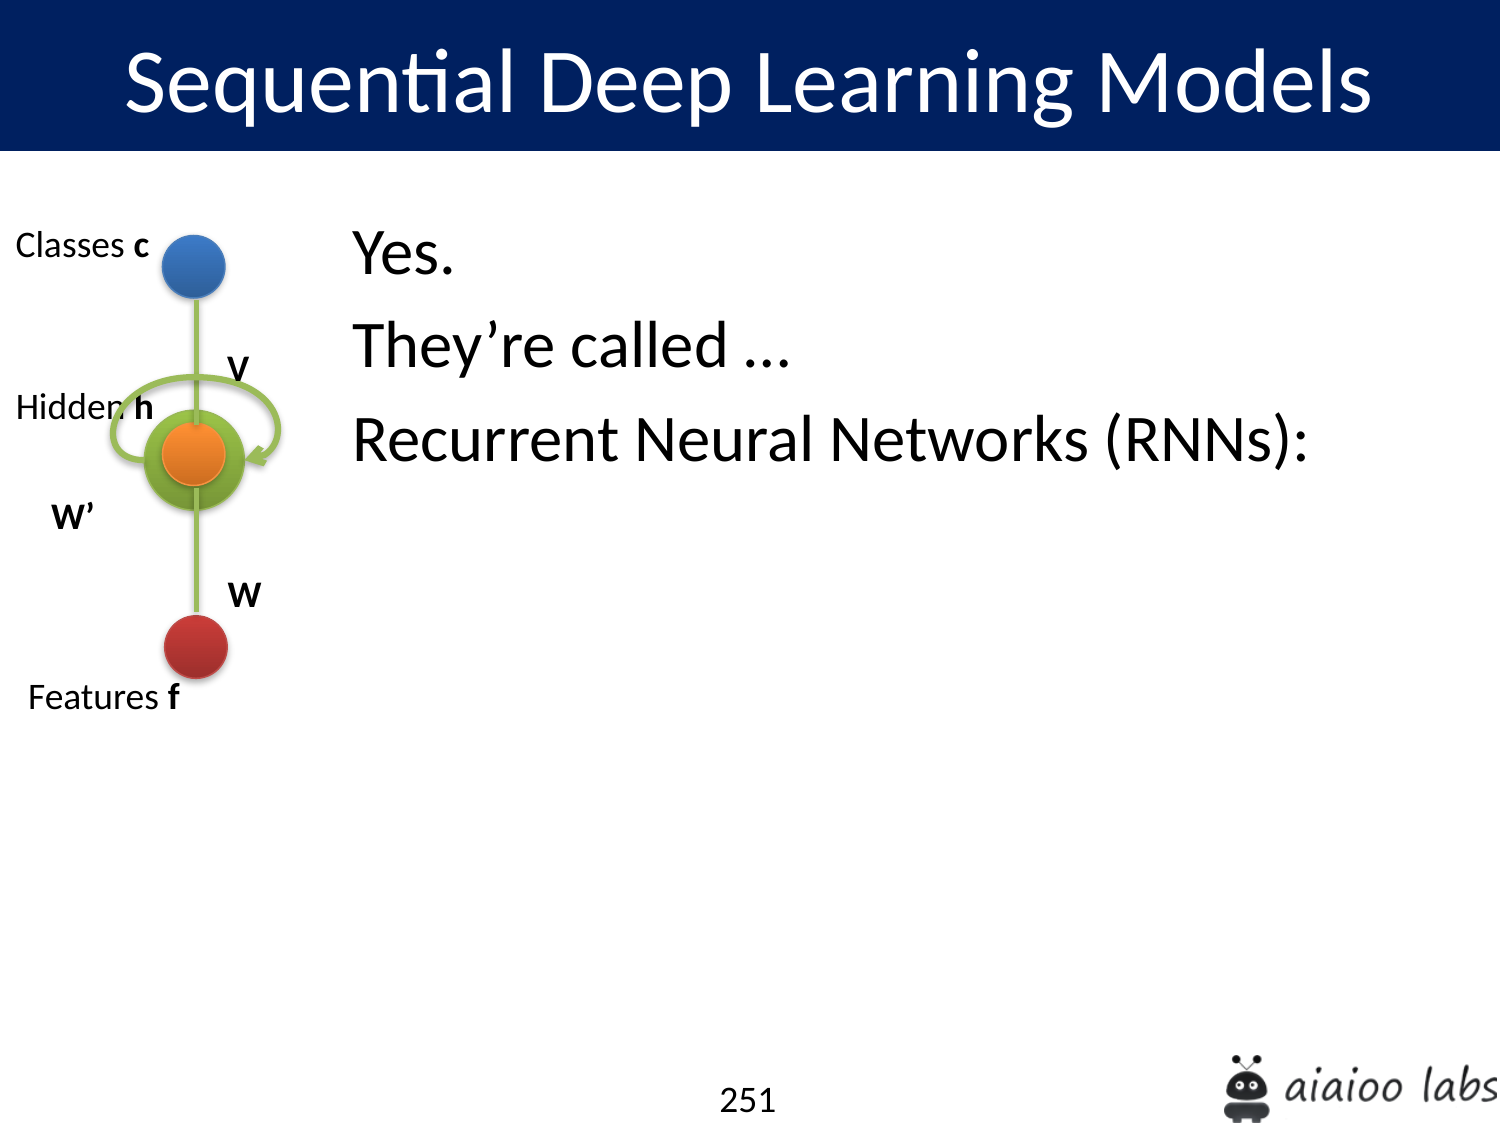

Sequential Deep Learning Models
Yes.
They’re called …
Recurrent Neural Networks (RNNs):

Classes c

V
Hidden h

W’
W

Features f